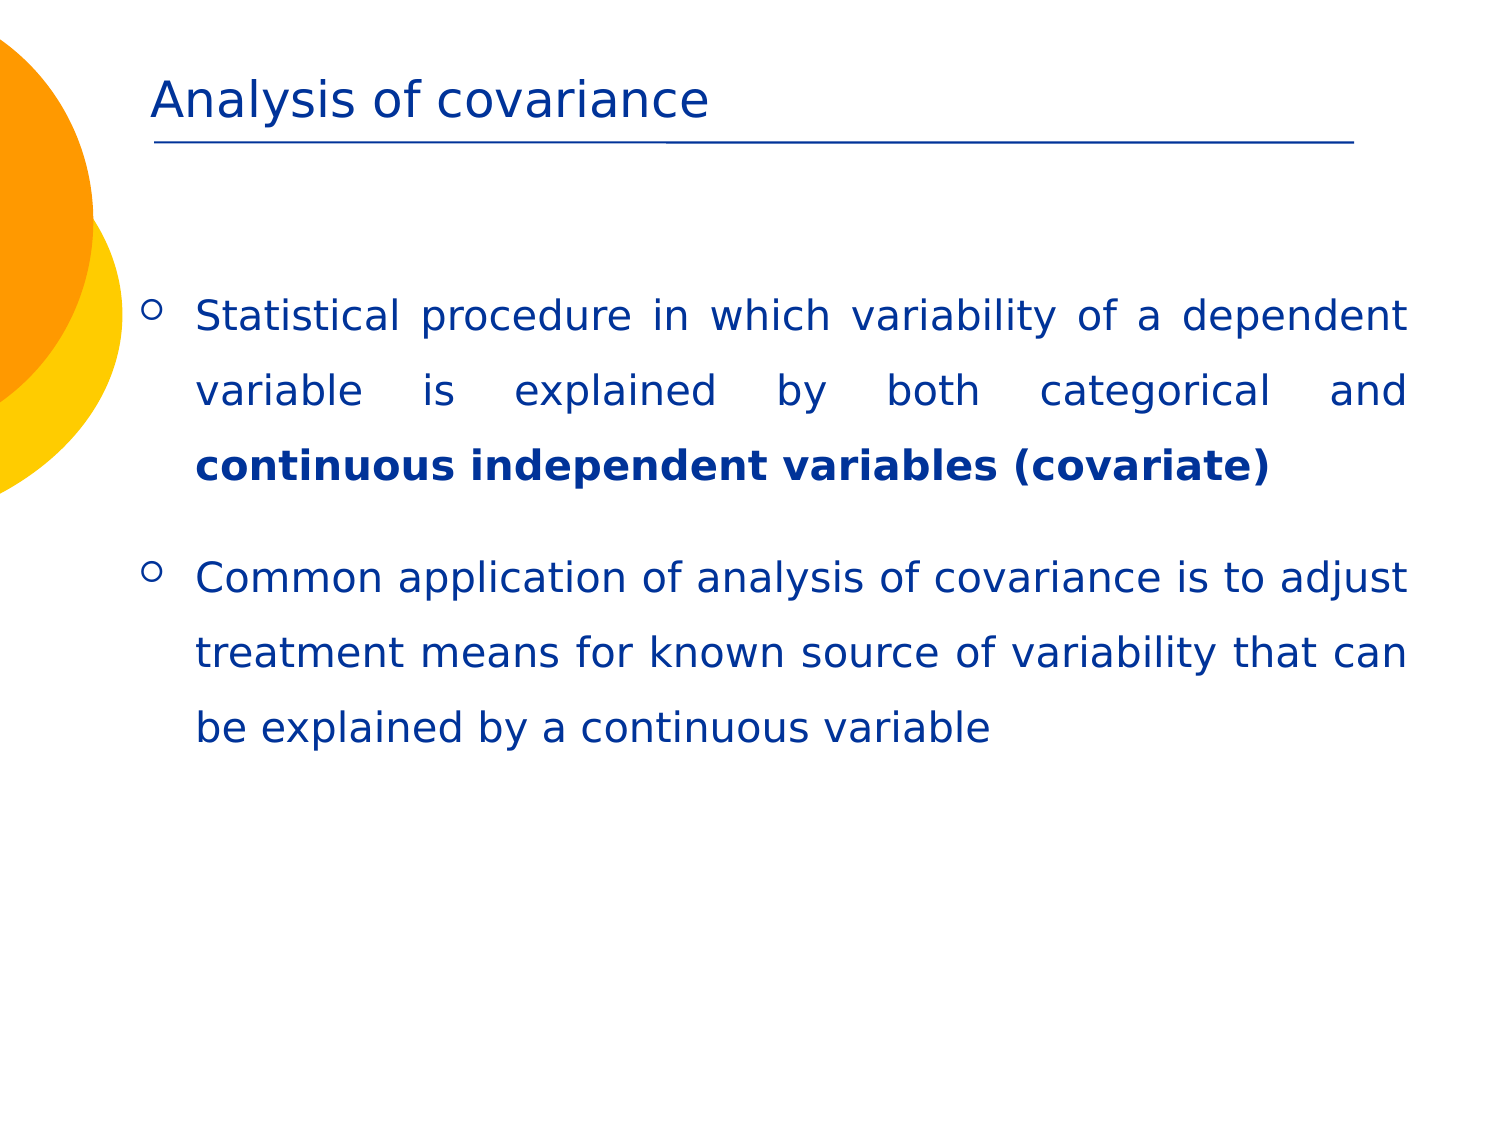

# Analysis of covariance
Statistical procedure in which variability of a dependent variable is explained by both categorical and continuous independent variables (covariate)
Common application of analysis of covariance is to adjust treatment means for known source of variability that can be explained by a continuous variable